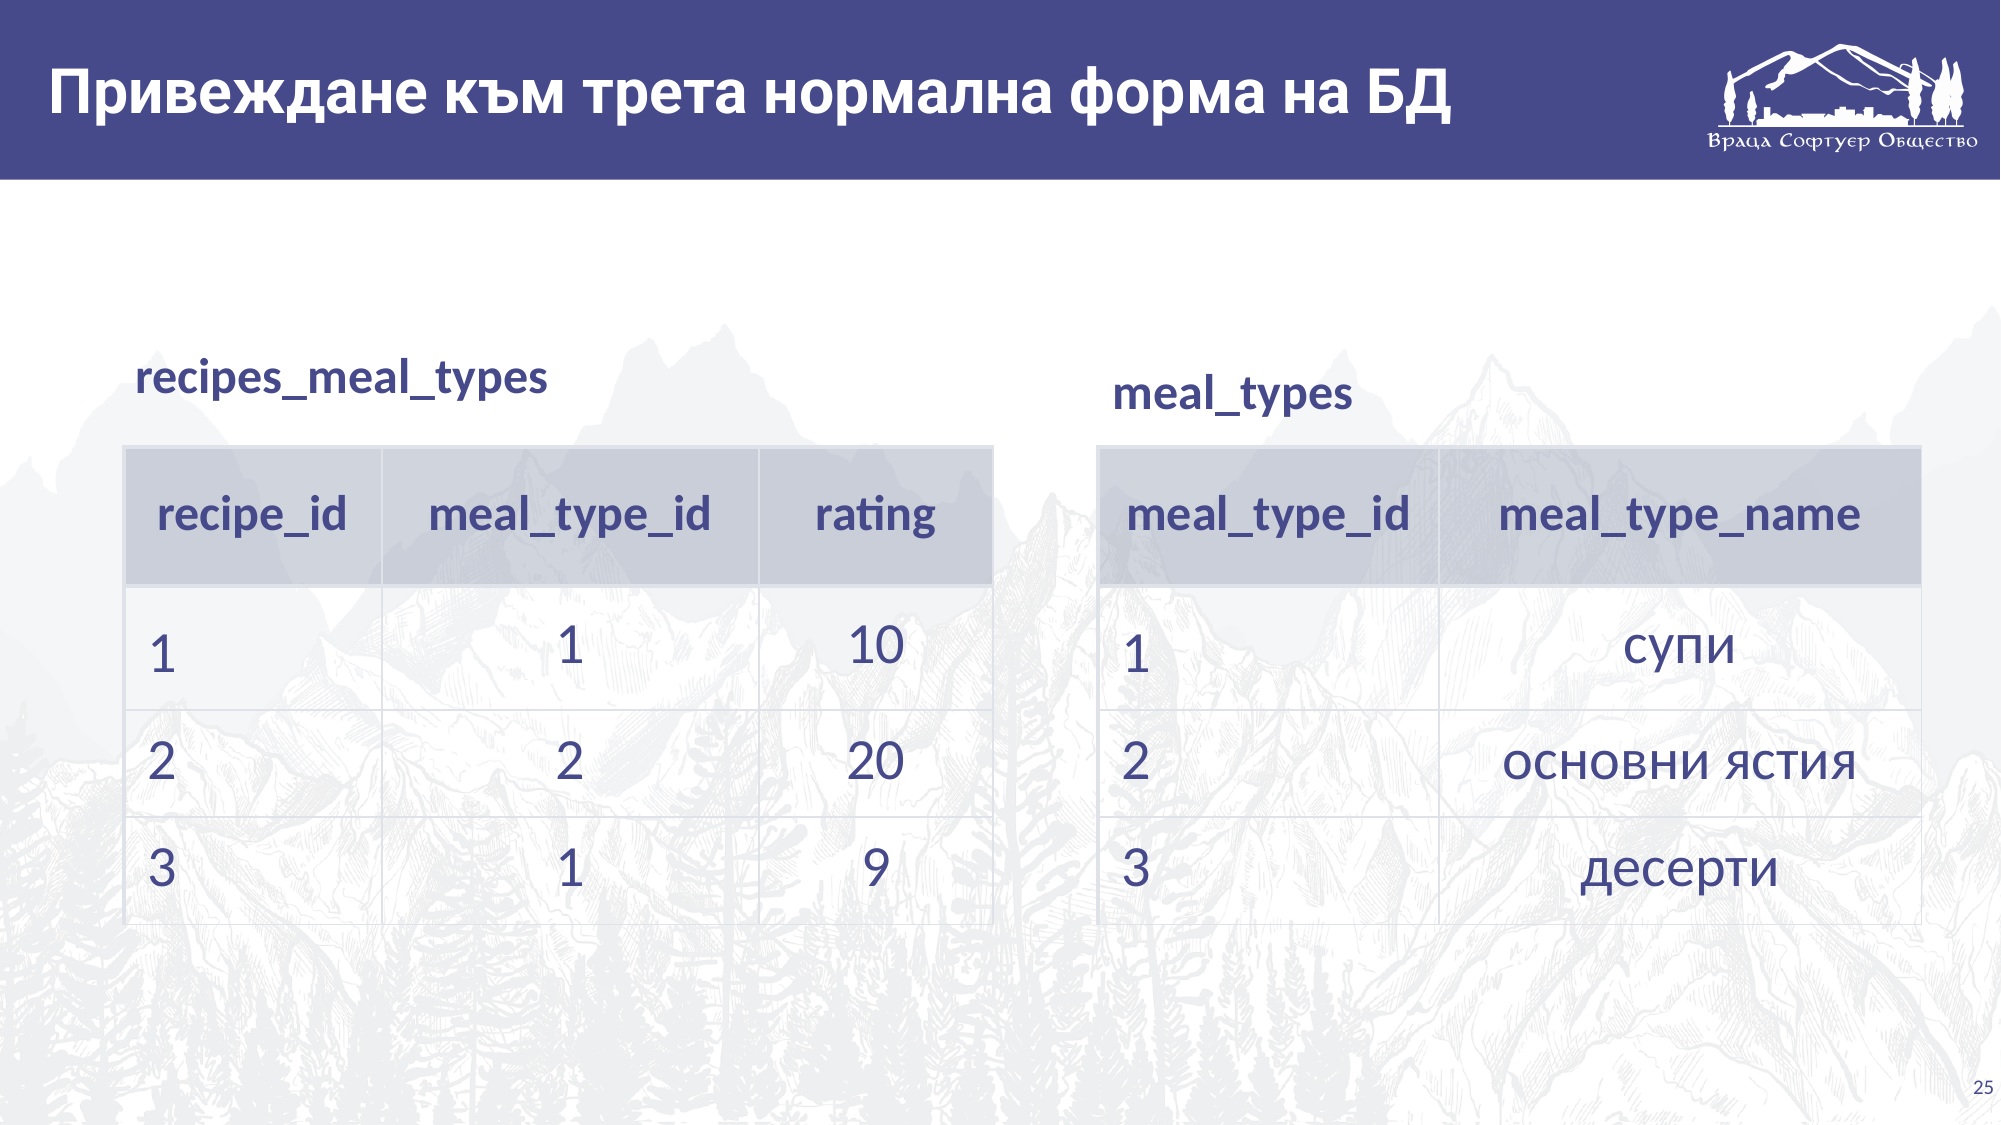

# Привеждане към трета нормална форма на БД

recipes_meal_types
meal_types
| recipe\_id | meal\_type\_id | rating |
| --- | --- | --- |
| 1 | 1 | 10 |
| 2 | 2 | 20 |
| 3 | 1 | 9 |
| meal\_type\_id | meal\_type\_name |
| --- | --- |
| 1 | супи |
| 2 | основни ястия |
| 3 | десерти |
25